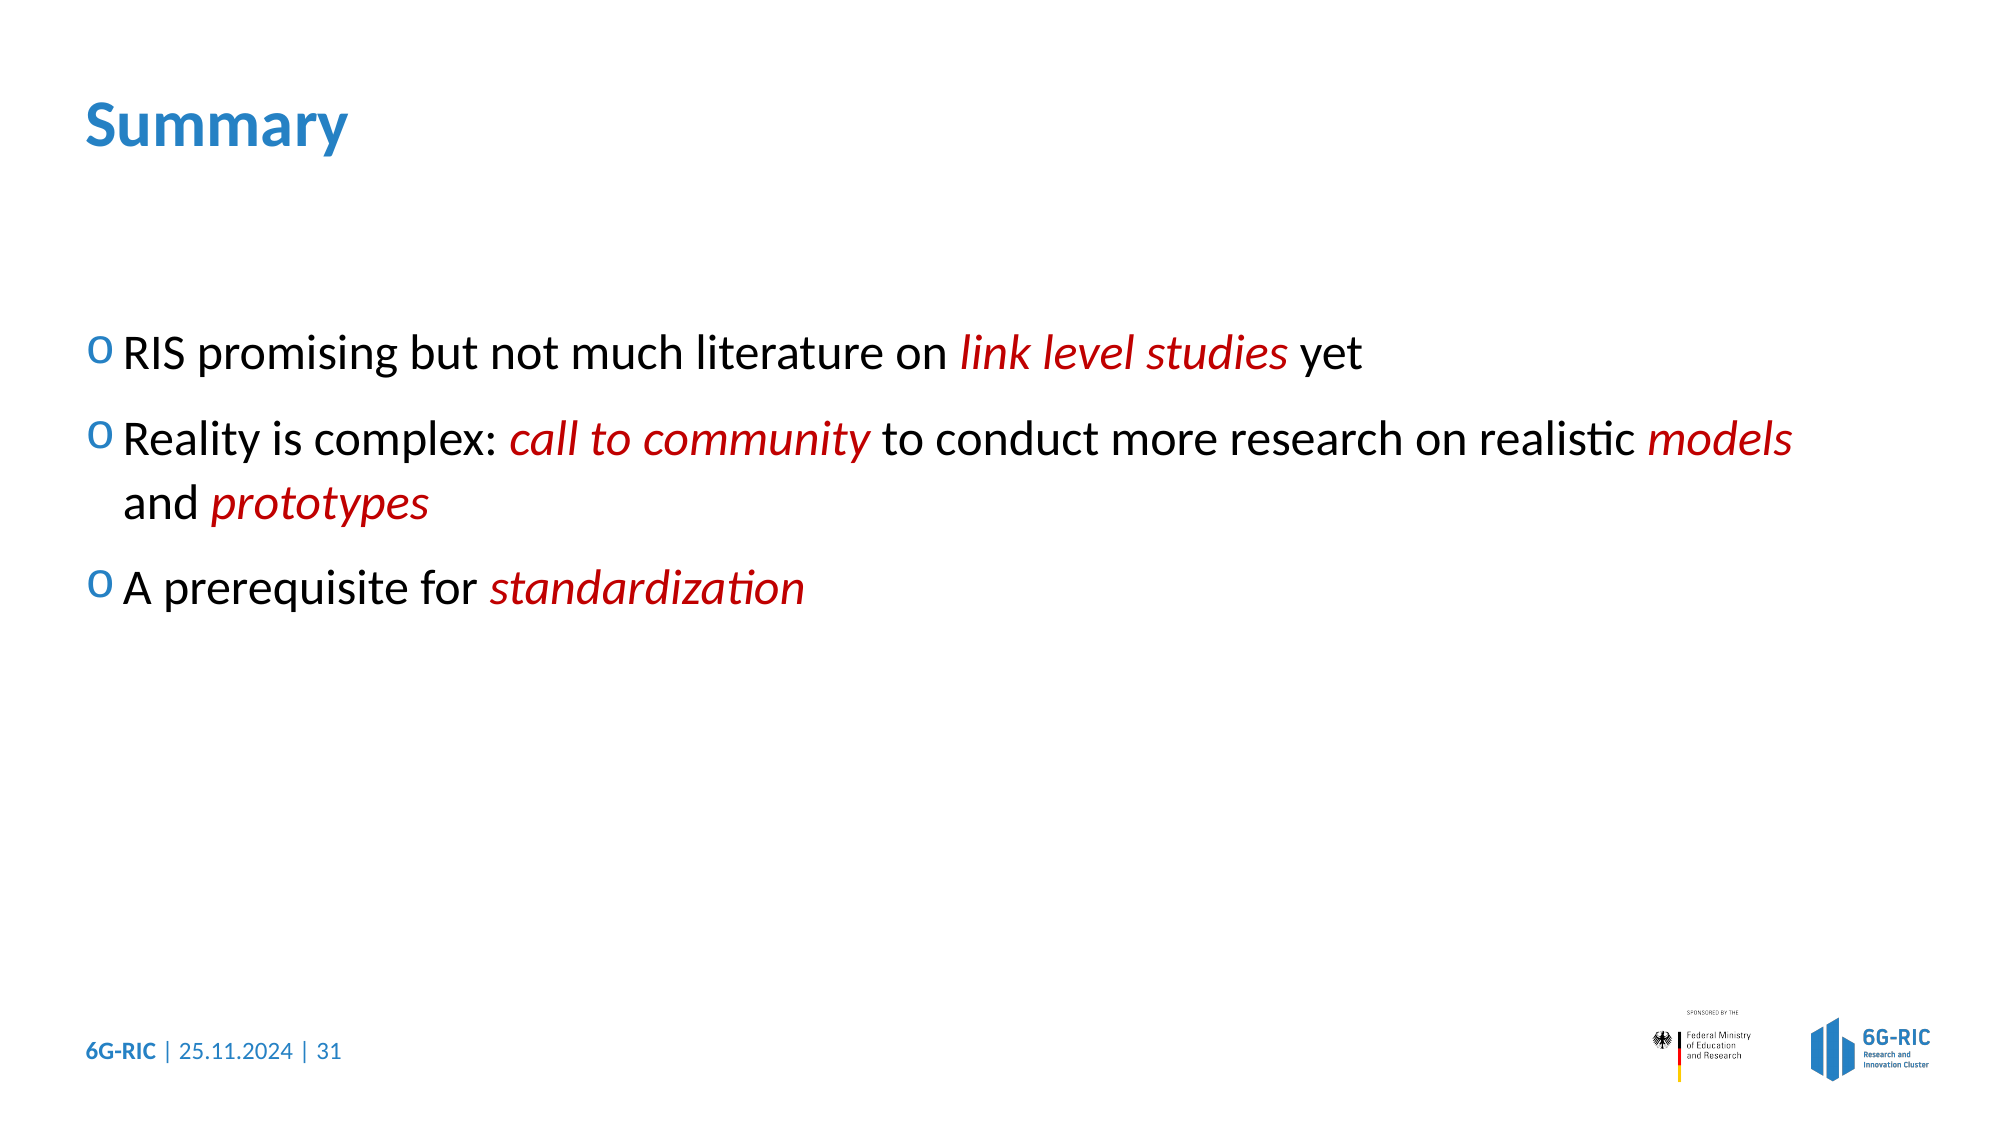

# Summary
RIS promising but not much literature on link level studies yet
Reality is complex: call to community to conduct more research on realistic models and prototypes
A prerequisite for standardization
6G-RIC | 25.11.2024 | 31